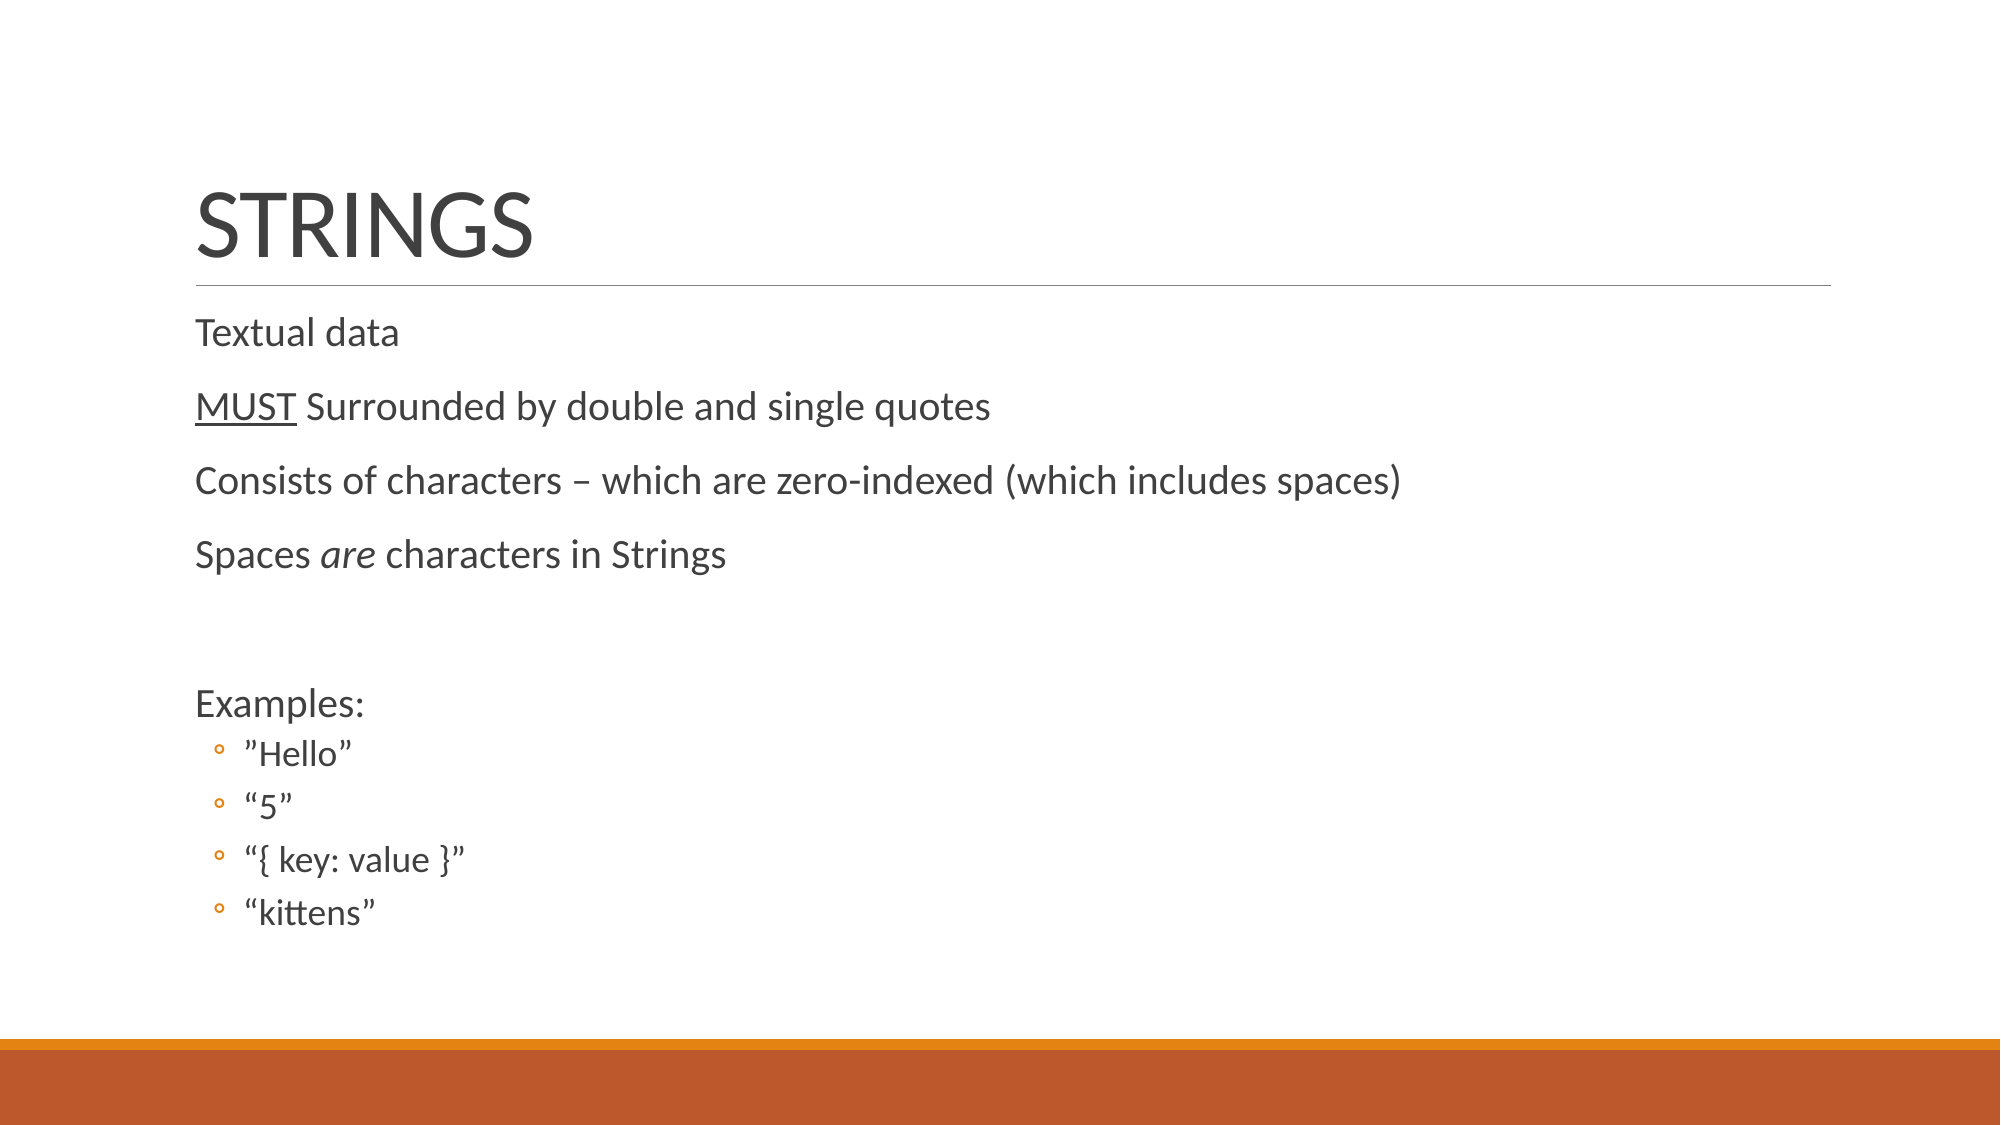

# STRINGS
Textual data
MUST Surrounded by double and single quotes
Consists of characters – which are zero-indexed (which includes spaces)
Spaces are characters in Strings

Examples:
”Hello”
“5”
“{ key: value }”
“kittens”